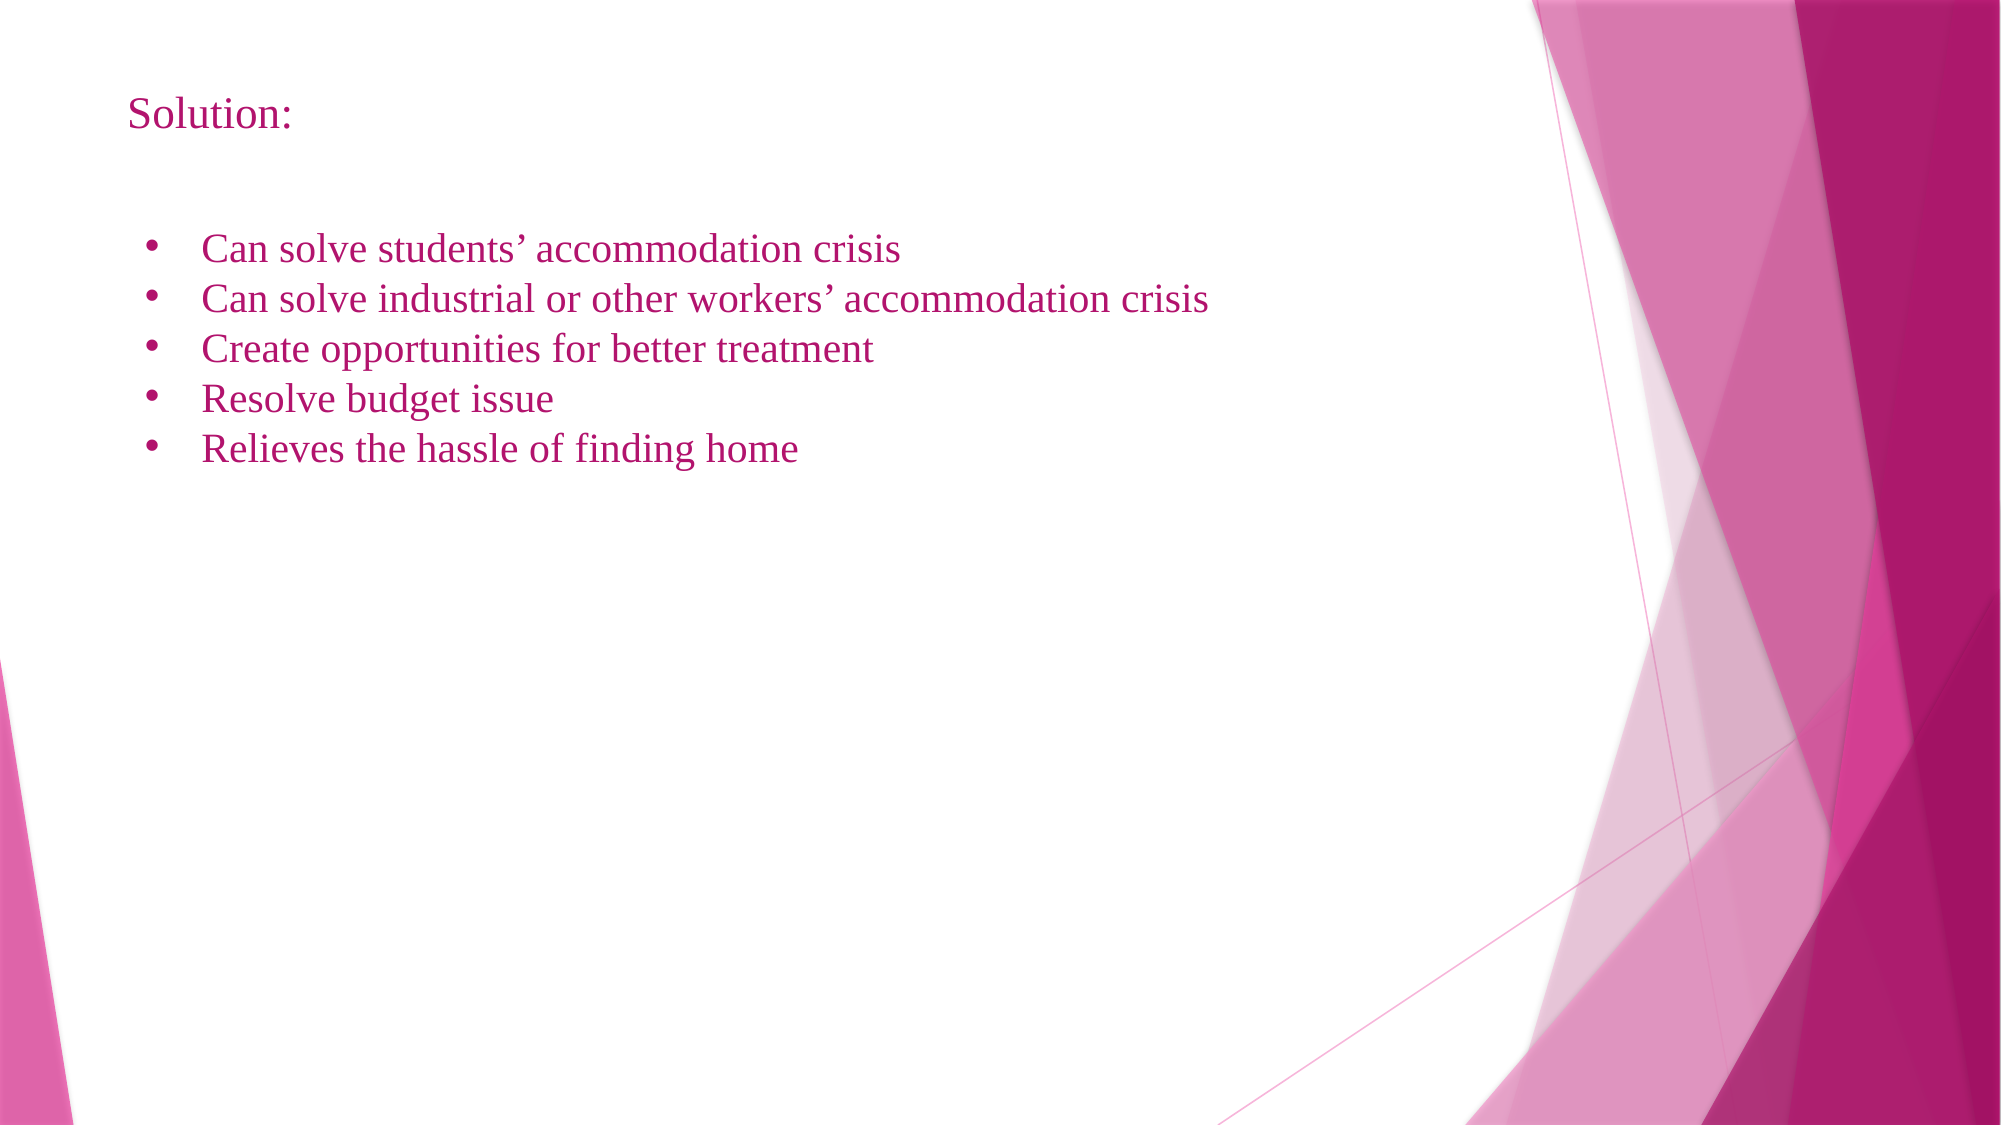

# Solution:
Can solve students’ accommodation crisis
Can solve industrial or other workers’ accommodation crisis
Create opportunities for better treatment
Resolve budget issue
Relieves the hassle of finding home